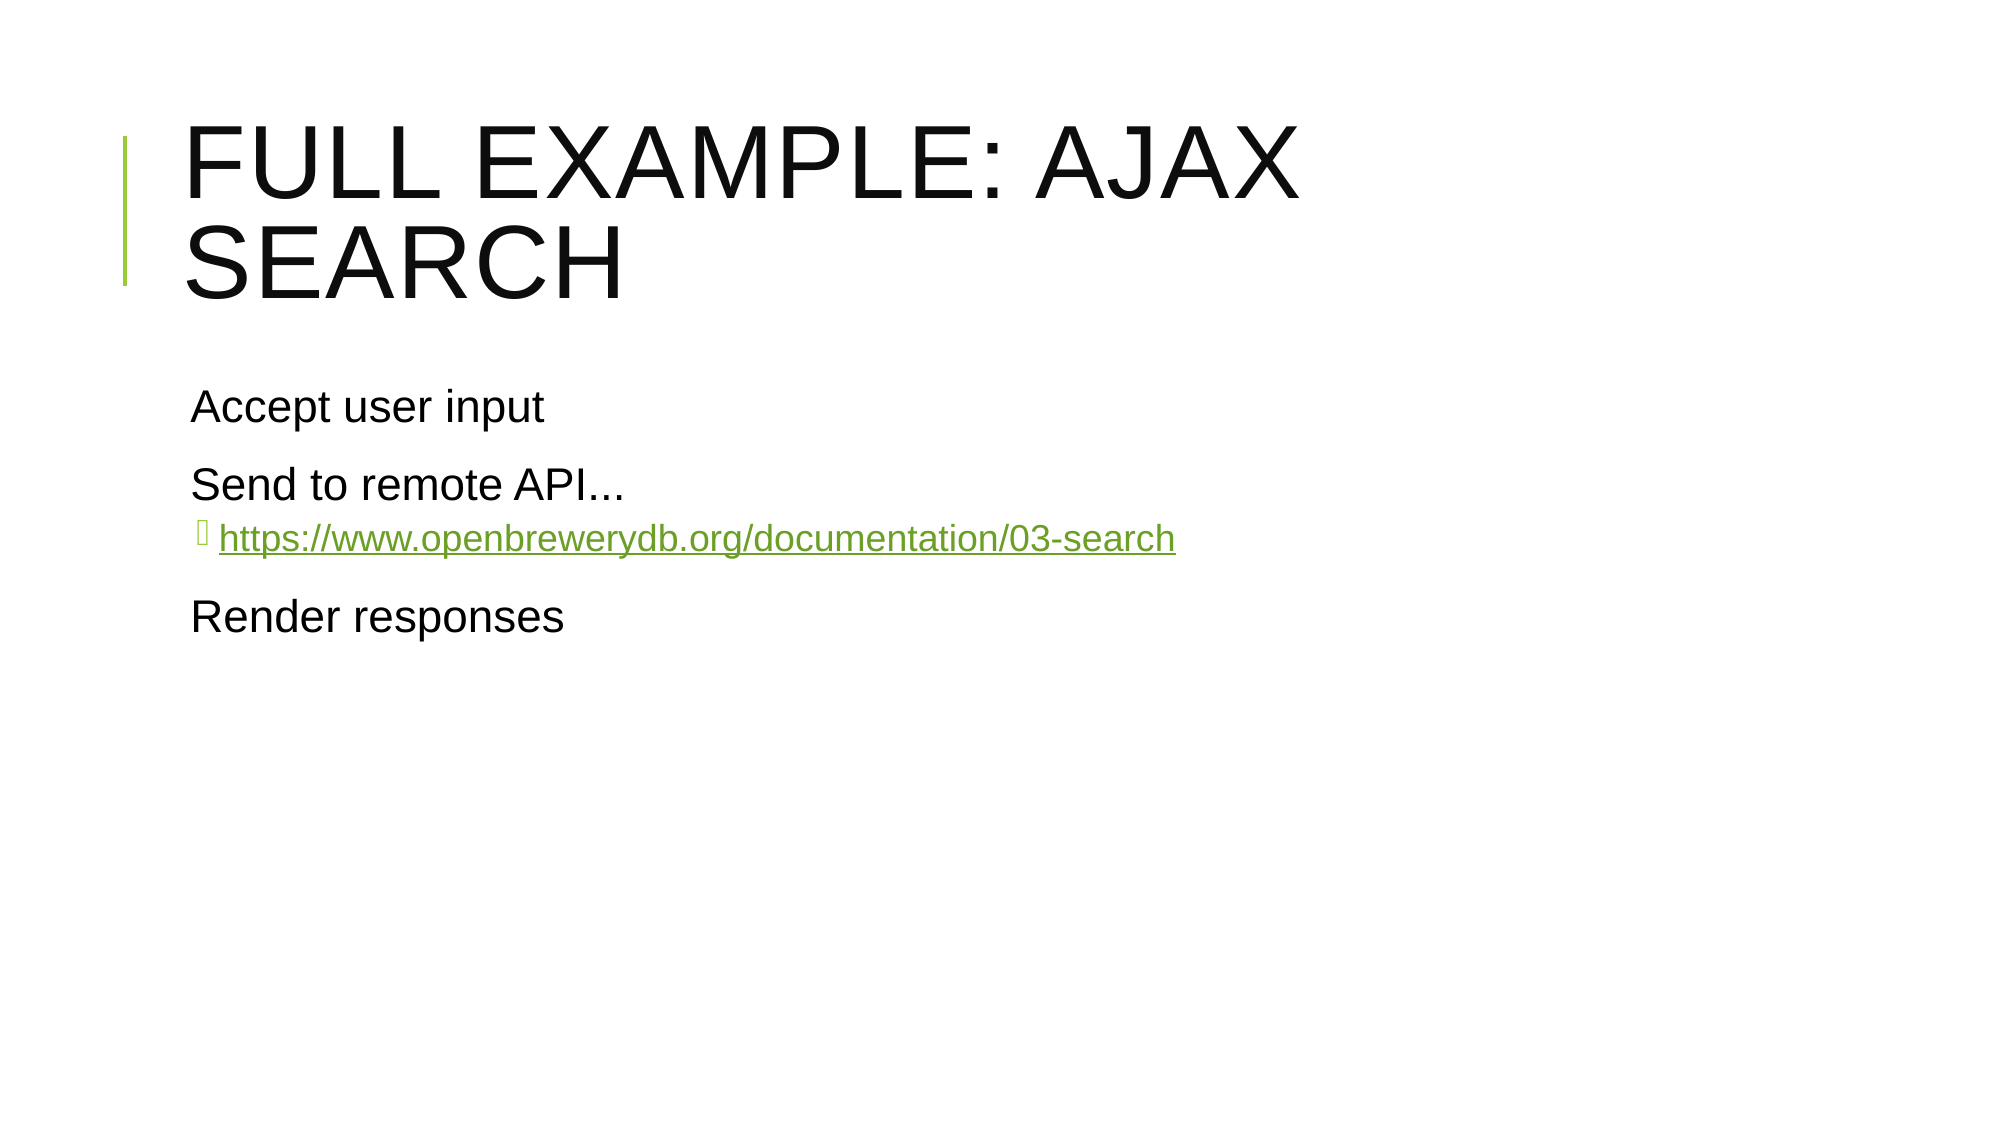

# Full Example: Ajax Search
Accept user input
Send to remote API...
https://www.openbrewerydb.org/documentation/03-search
Render responses